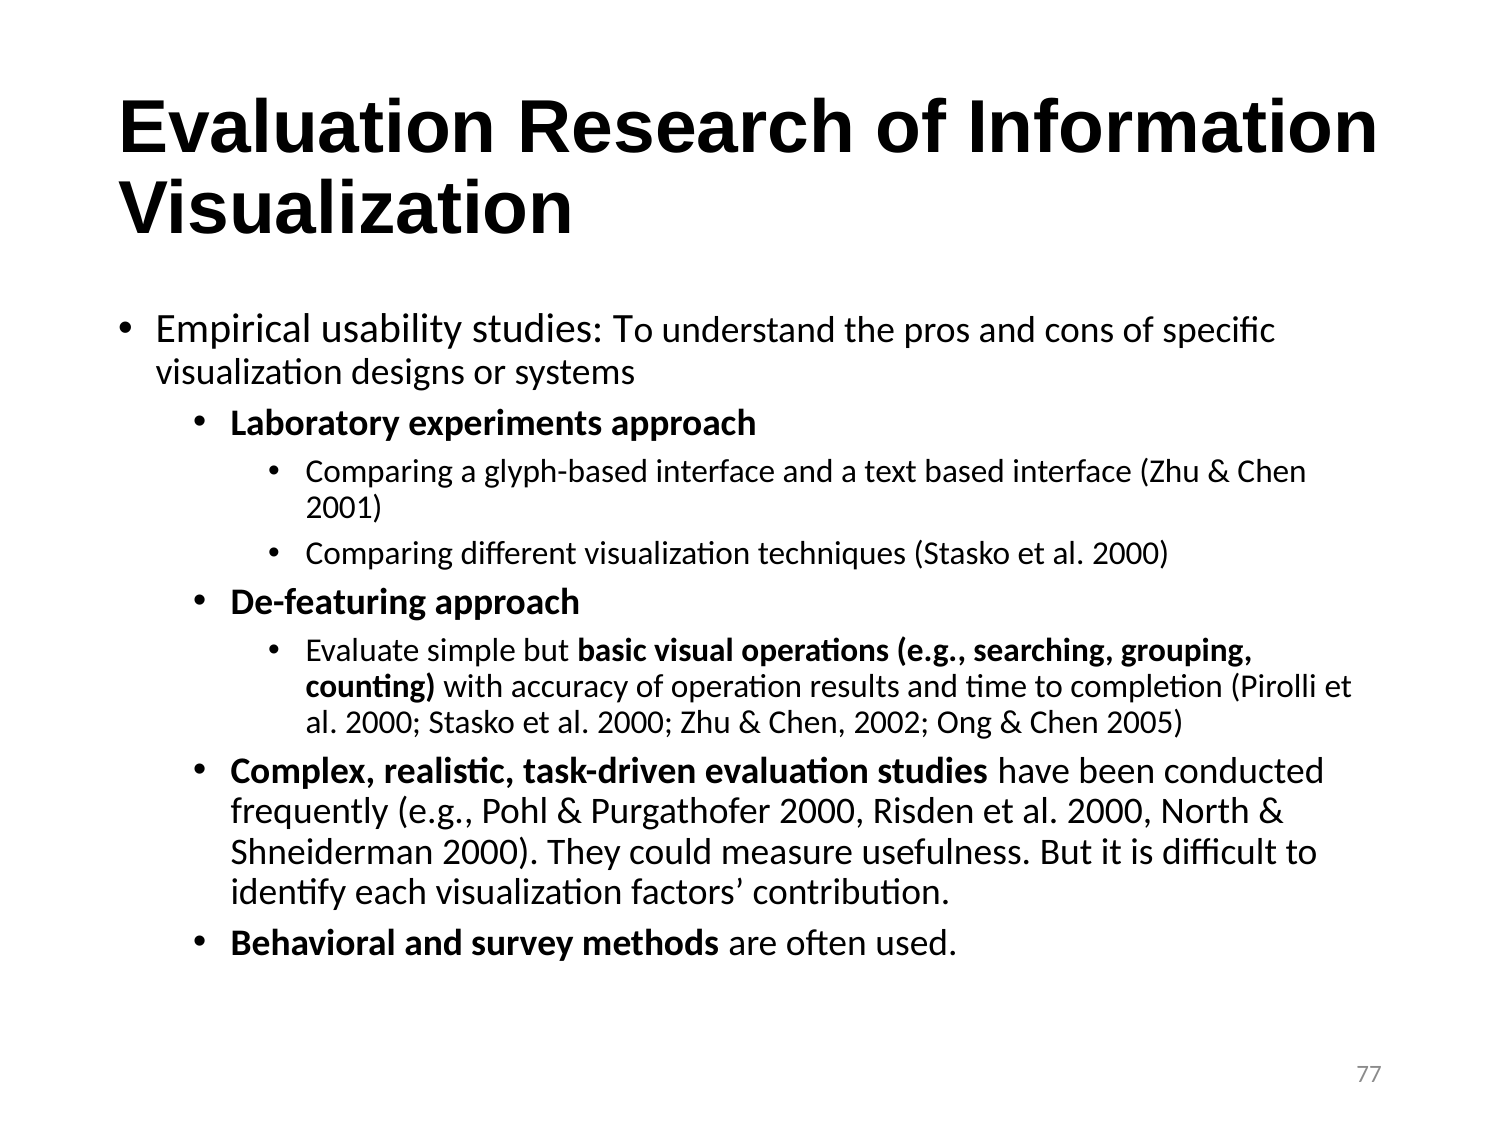

# Evaluation Research of Information Visualization
Empirical usability studies: To understand the pros and cons of specific visualization designs or systems
Laboratory experiments approach
Comparing a glyph-based interface and a text based interface (Zhu & Chen 2001)
Comparing different visualization techniques (Stasko et al. 2000)
De-featuring approach
Evaluate simple but basic visual operations (e.g., searching, grouping, counting) with accuracy of operation results and time to completion (Pirolli et al. 2000; Stasko et al. 2000; Zhu & Chen, 2002; Ong & Chen 2005)
Complex, realistic, task-driven evaluation studies have been conducted frequently (e.g., Pohl & Purgathofer 2000, Risden et al. 2000, North & Shneiderman 2000). They could measure usefulness. But it is difficult to identify each visualization factors’ contribution.
Behavioral and survey methods are often used.
77